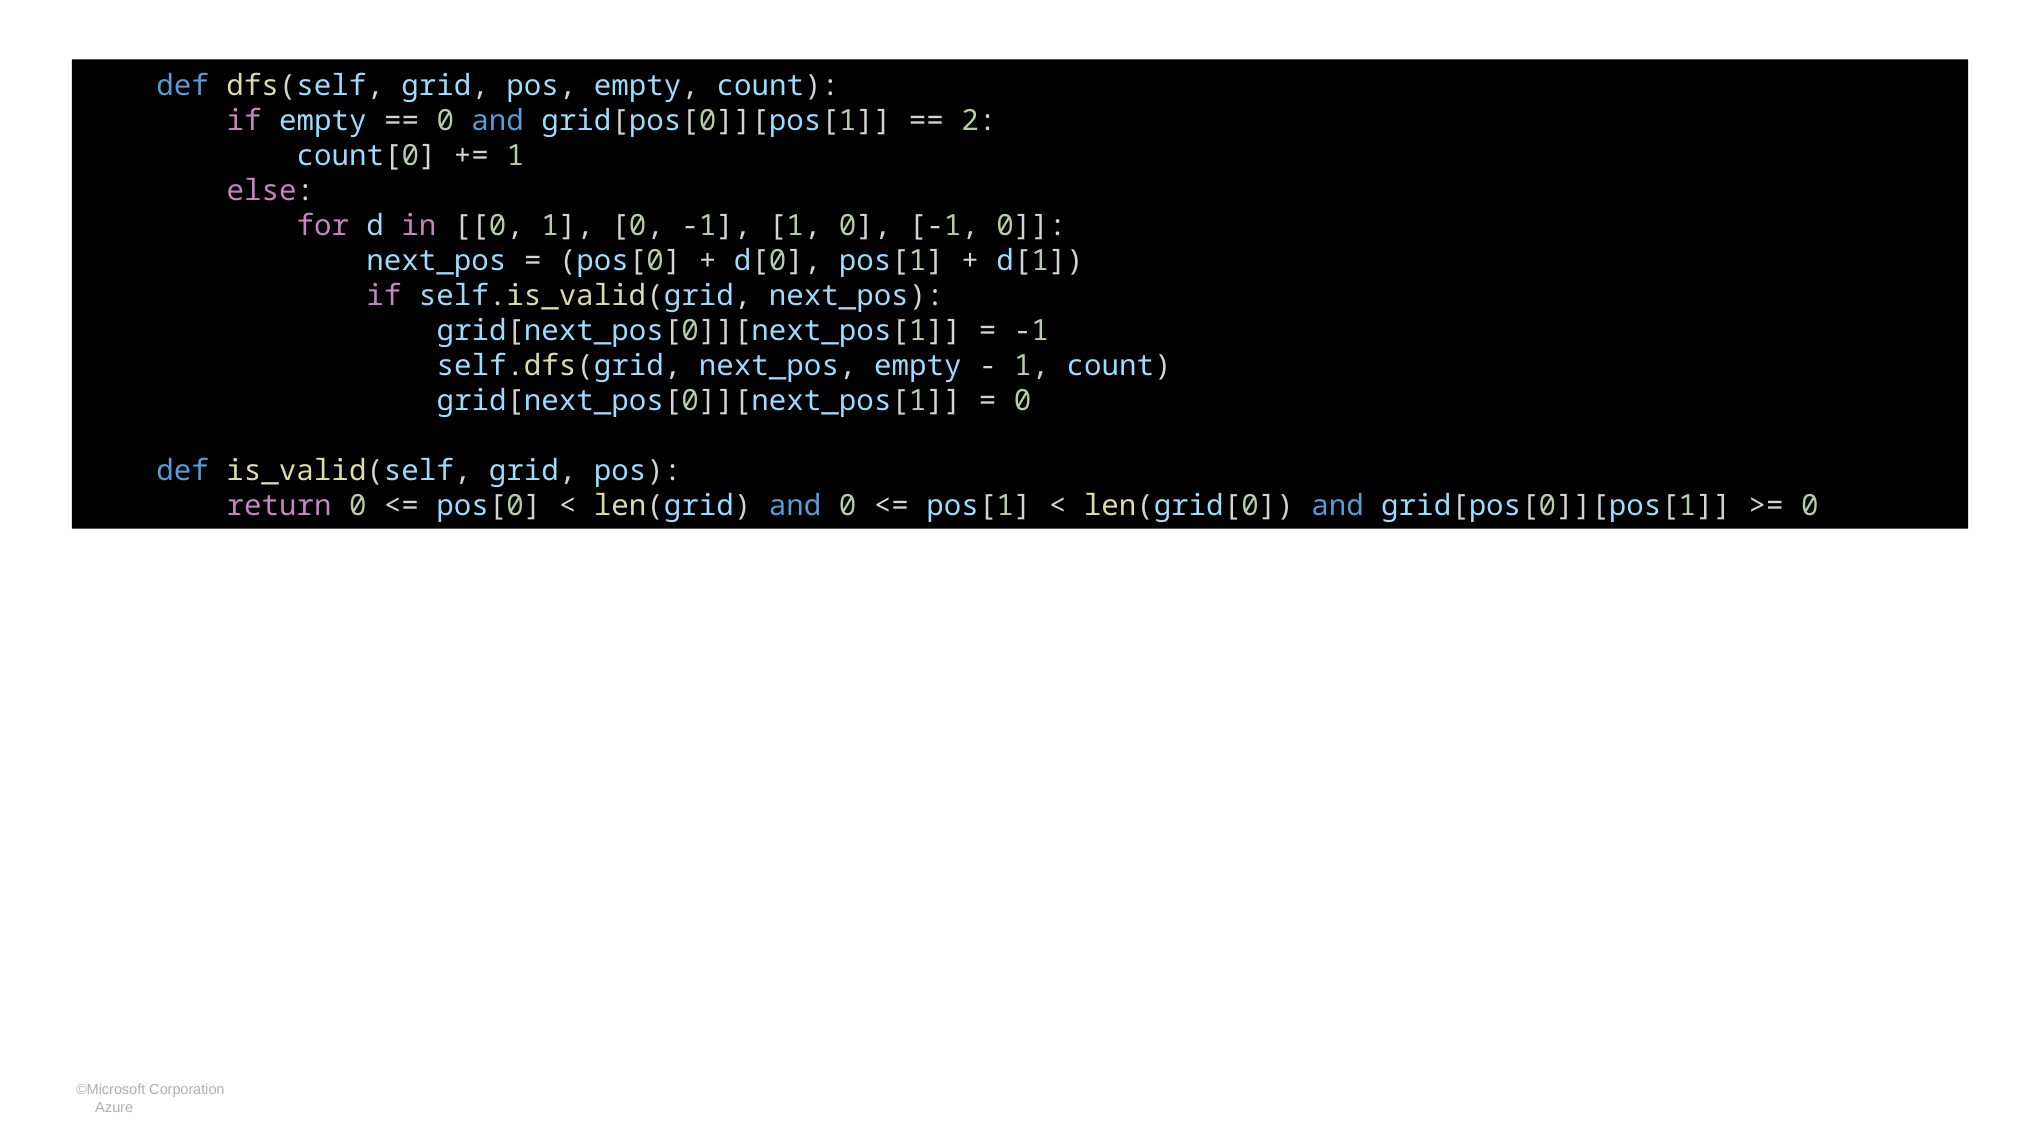

def dfs(self, grid, pos, empty, count):
        if empty == 0 and grid[pos[0]][pos[1]] == 2:
            count[0] += 1
        else:
            for d in [[0, 1], [0, -1], [1, 0], [-1, 0]]:
                next_pos = (pos[0] + d[0], pos[1] + d[1])
                if self.is_valid(grid, next_pos):
                    grid[next_pos[0]][next_pos[1]] = -1
                    self.dfs(grid, next_pos, empty - 1, count)
                    grid[next_pos[0]][next_pos[1]] = 0

    def is_valid(self, grid, pos):
        return 0 <= pos[0] < len(grid) and 0 <= pos[1] < len(grid[0]) and grid[pos[0]][pos[1]] >= 0
#